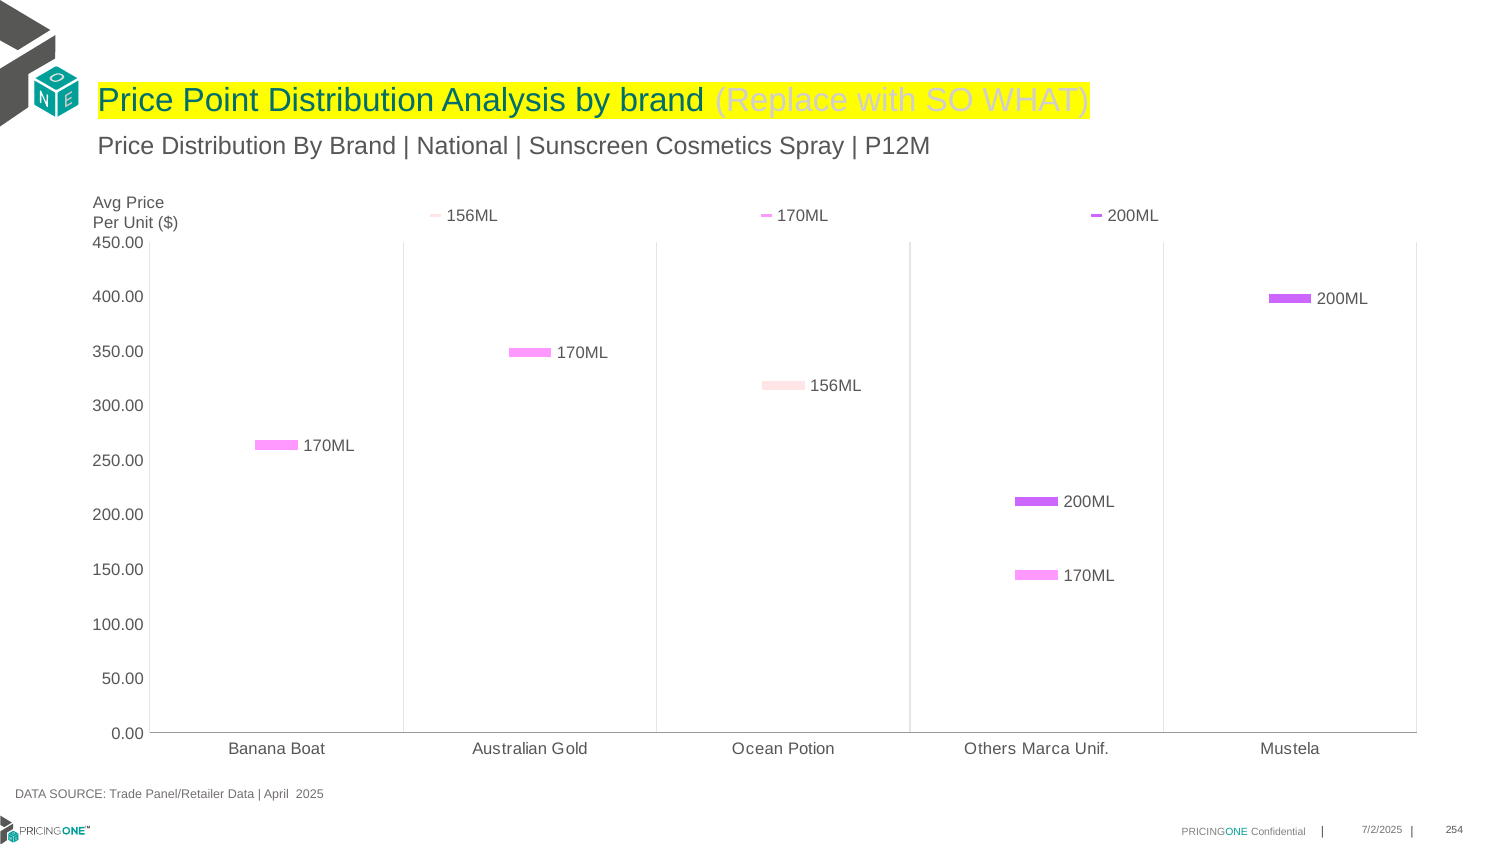

# Price Point Distribution Analysis by brand (Replace with SO WHAT)
Price Distribution By Brand | National | Sunscreen Cosmetics Spray | P12M

### Chart

| Category | 156ML | 170ML | 200ML |
|---|---|---|---|
| Banana Boat | None | 263.8278 | None |
| Australian Gold | None | 348.6929 | None |
| Ocean Potion | 318.445 | None | None |
| Others Marca Unif. | None | 144.6386 | 211.841 |
| Mustela | None | None | 398.262 |
Avg Price
Per Unit ($)
DATA SOURCE: Trade Panel/Retailer Data | April  2025
7/2/2025
254